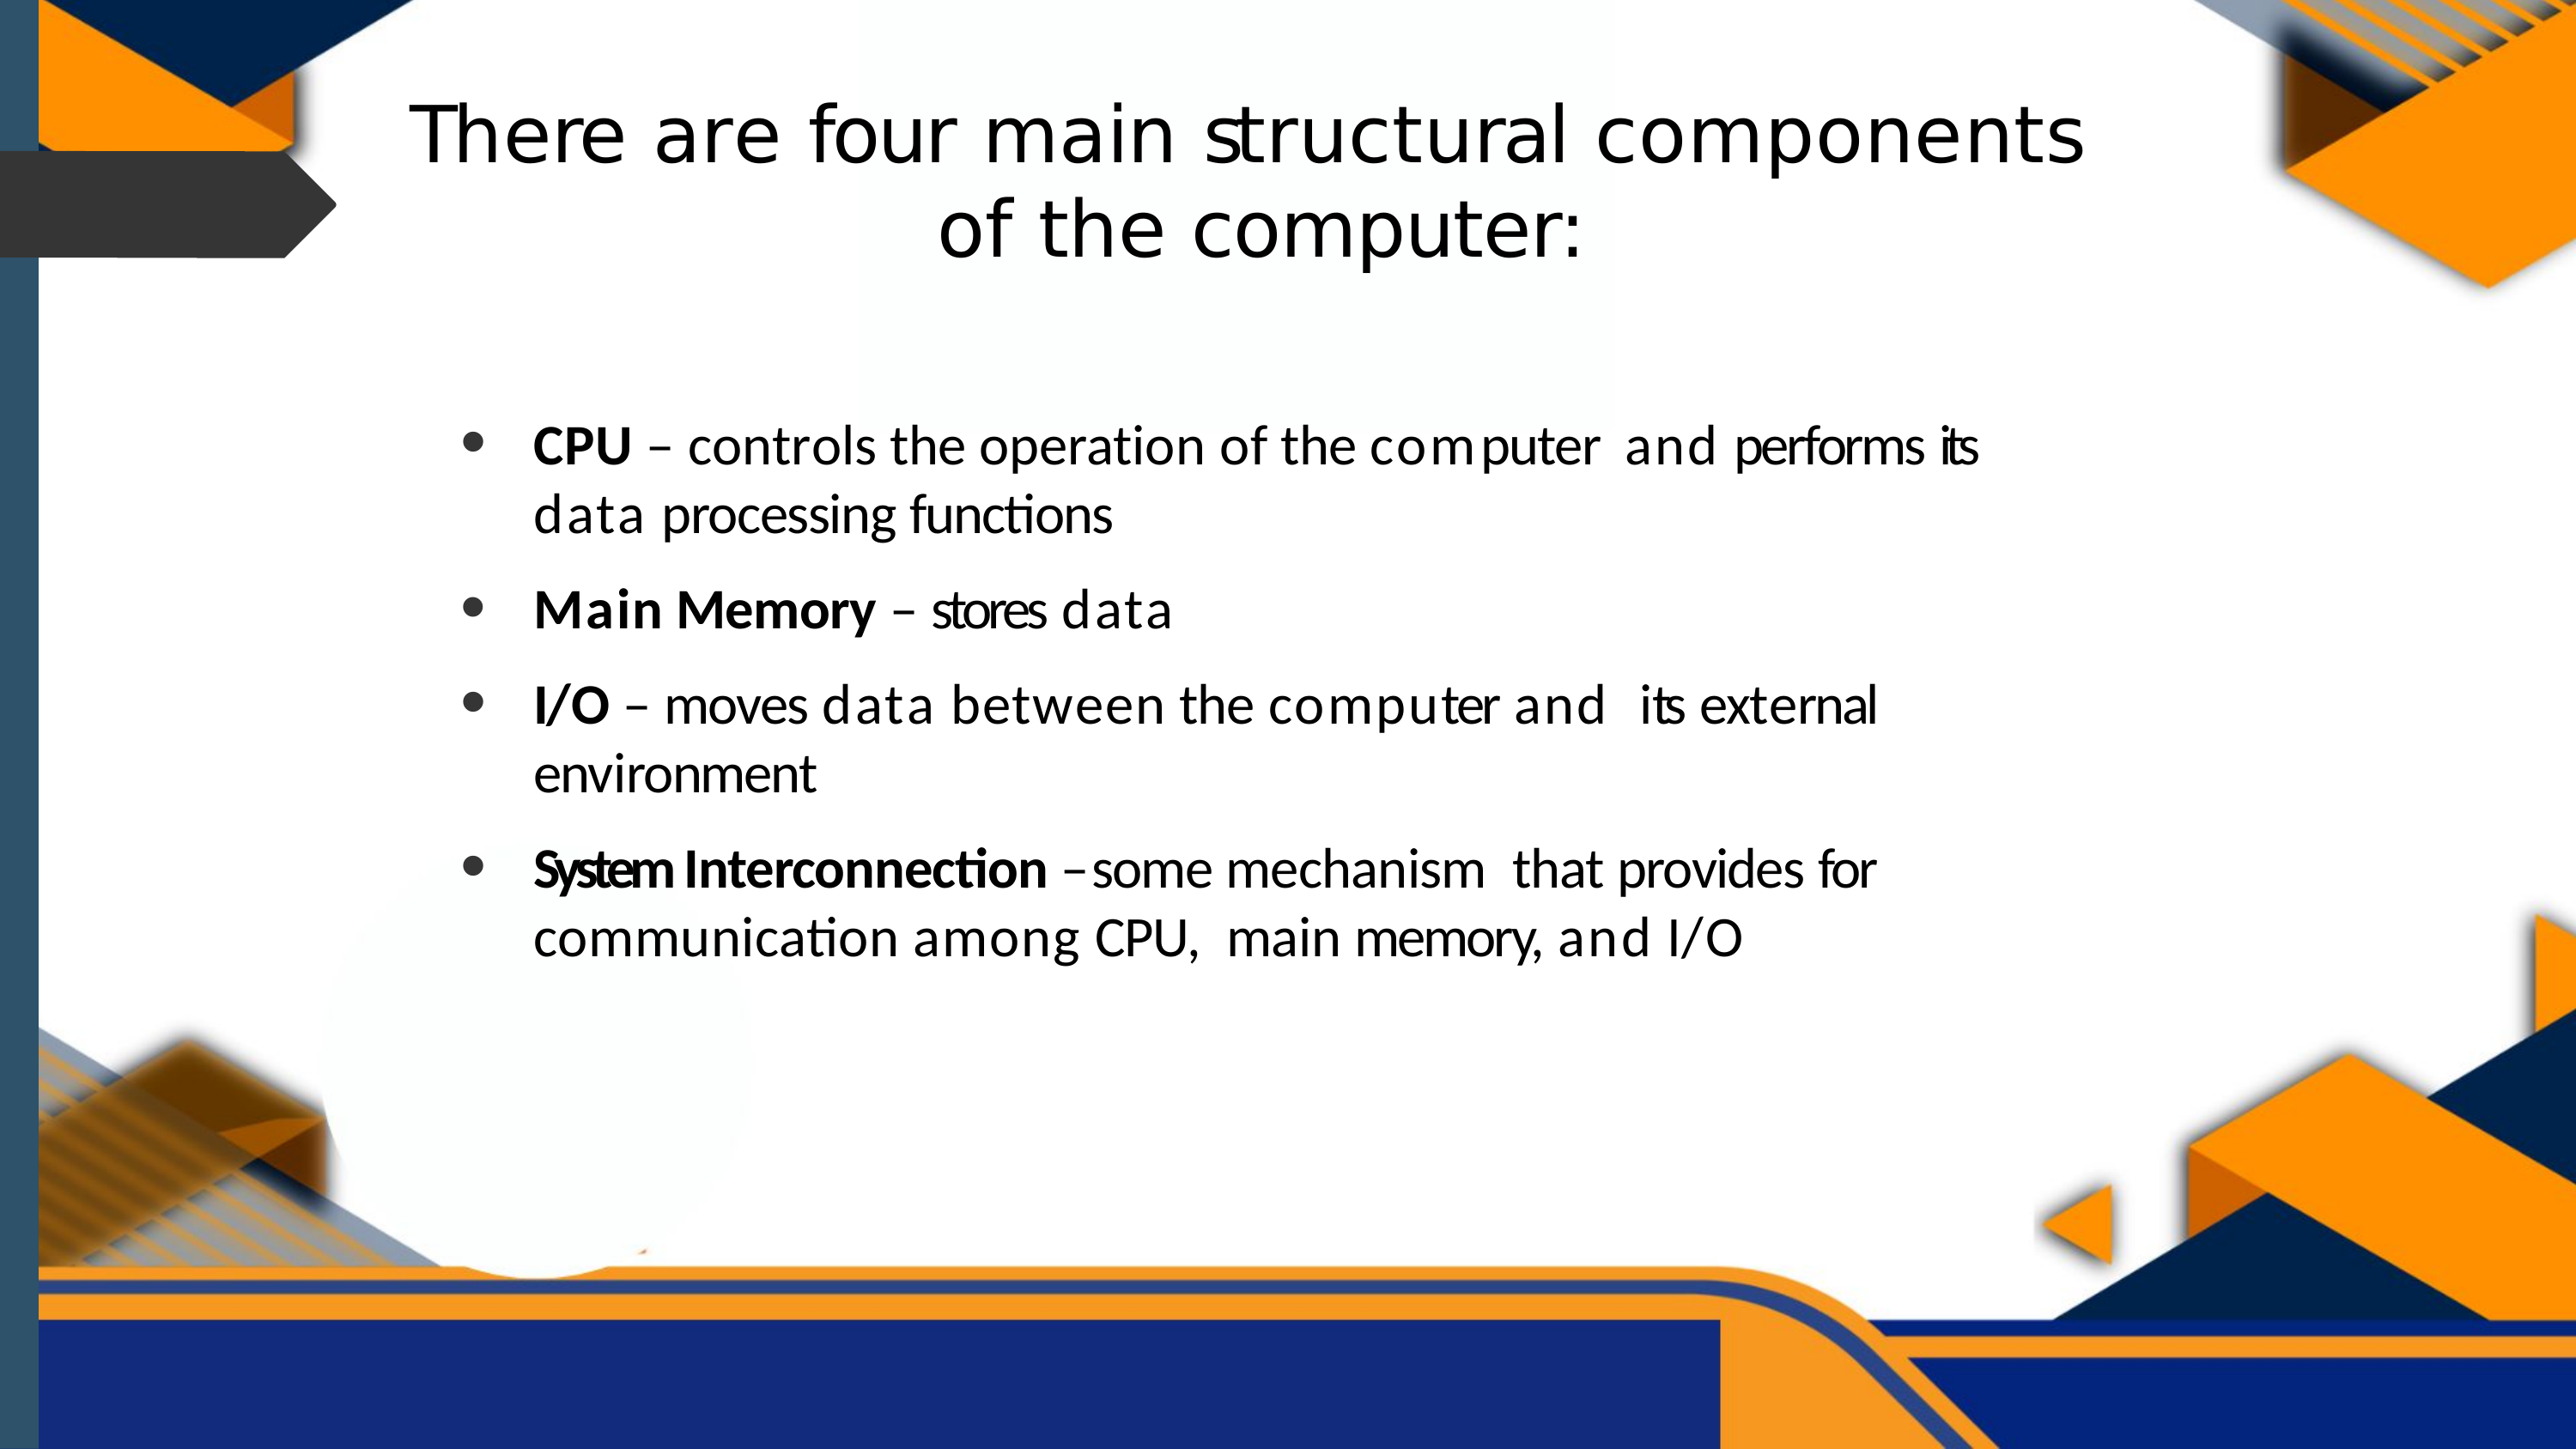

# There are four main structural components  of the computer:
CPU – controls the operation of the computer  and performs its data processing functions
Main Memory – stores data
I/O – moves data between the computer and  its external environment
System Interconnection – some mechanism  that provides for communication among CPU,  main memory, and I/O